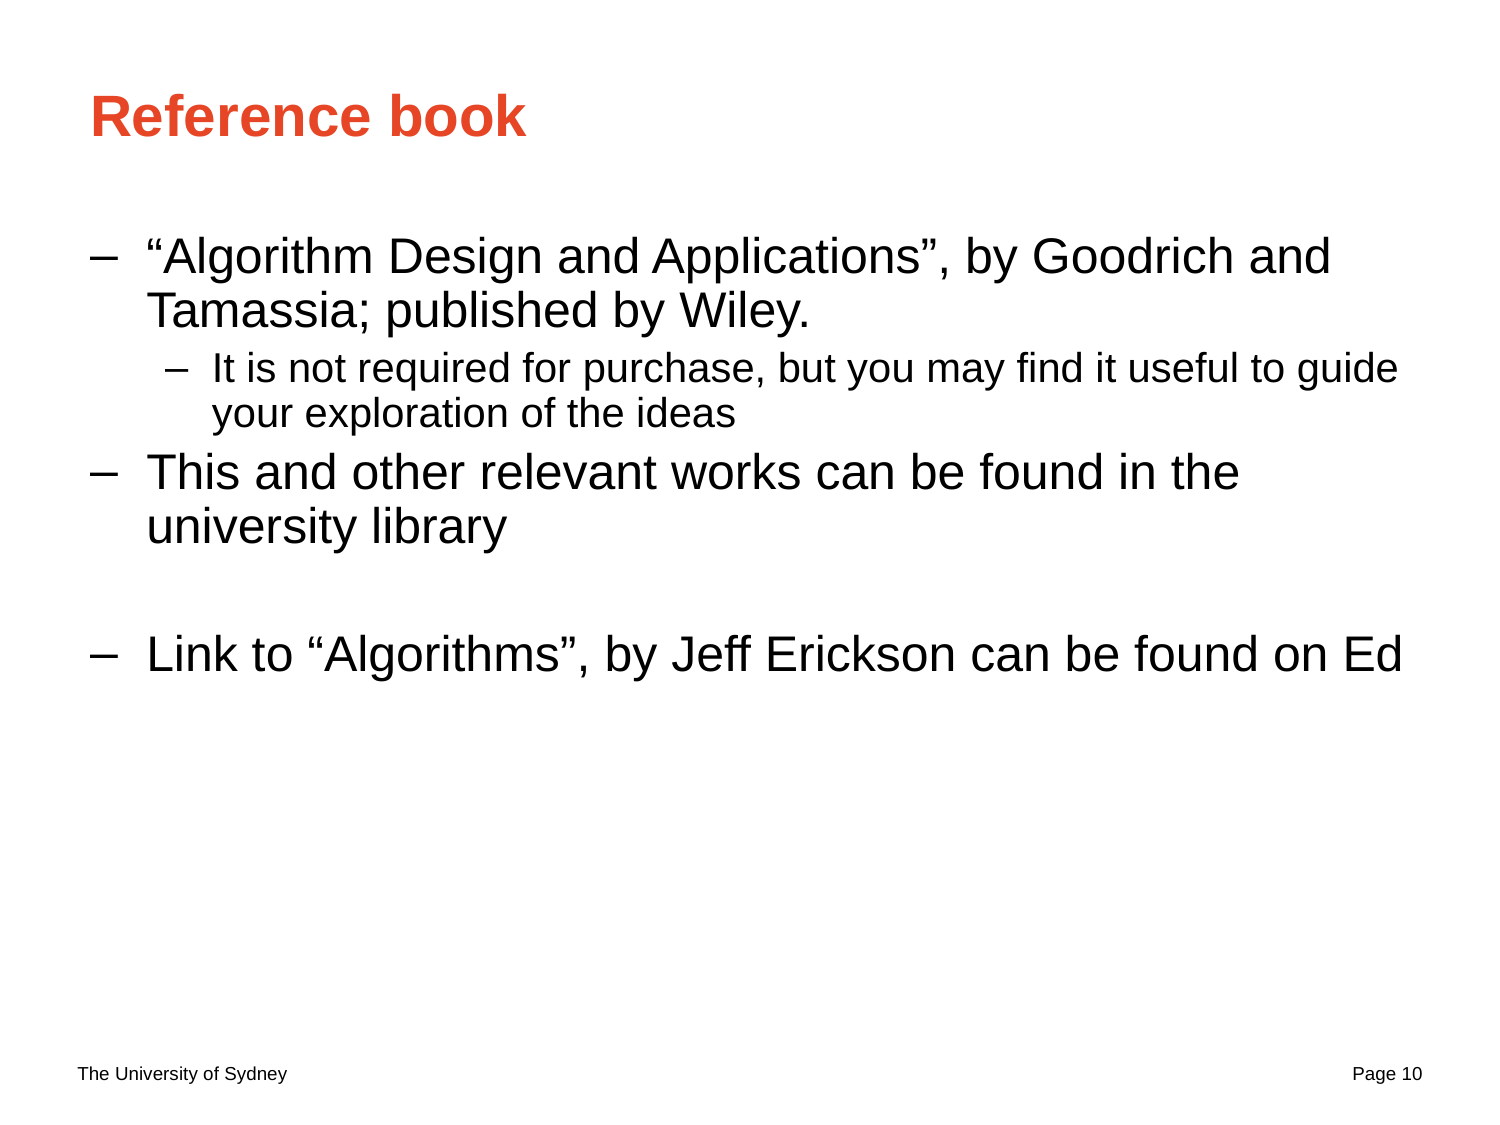

# Reference book
“Algorithm Design and Applications”, by Goodrich and Tamassia; published by Wiley.
It is not required for purchase, but you may find it useful to guide your exploration of the ideas
This and other relevant works can be found in the university library

Link to “Algorithms”, by Jeff Erickson can be found on Ed